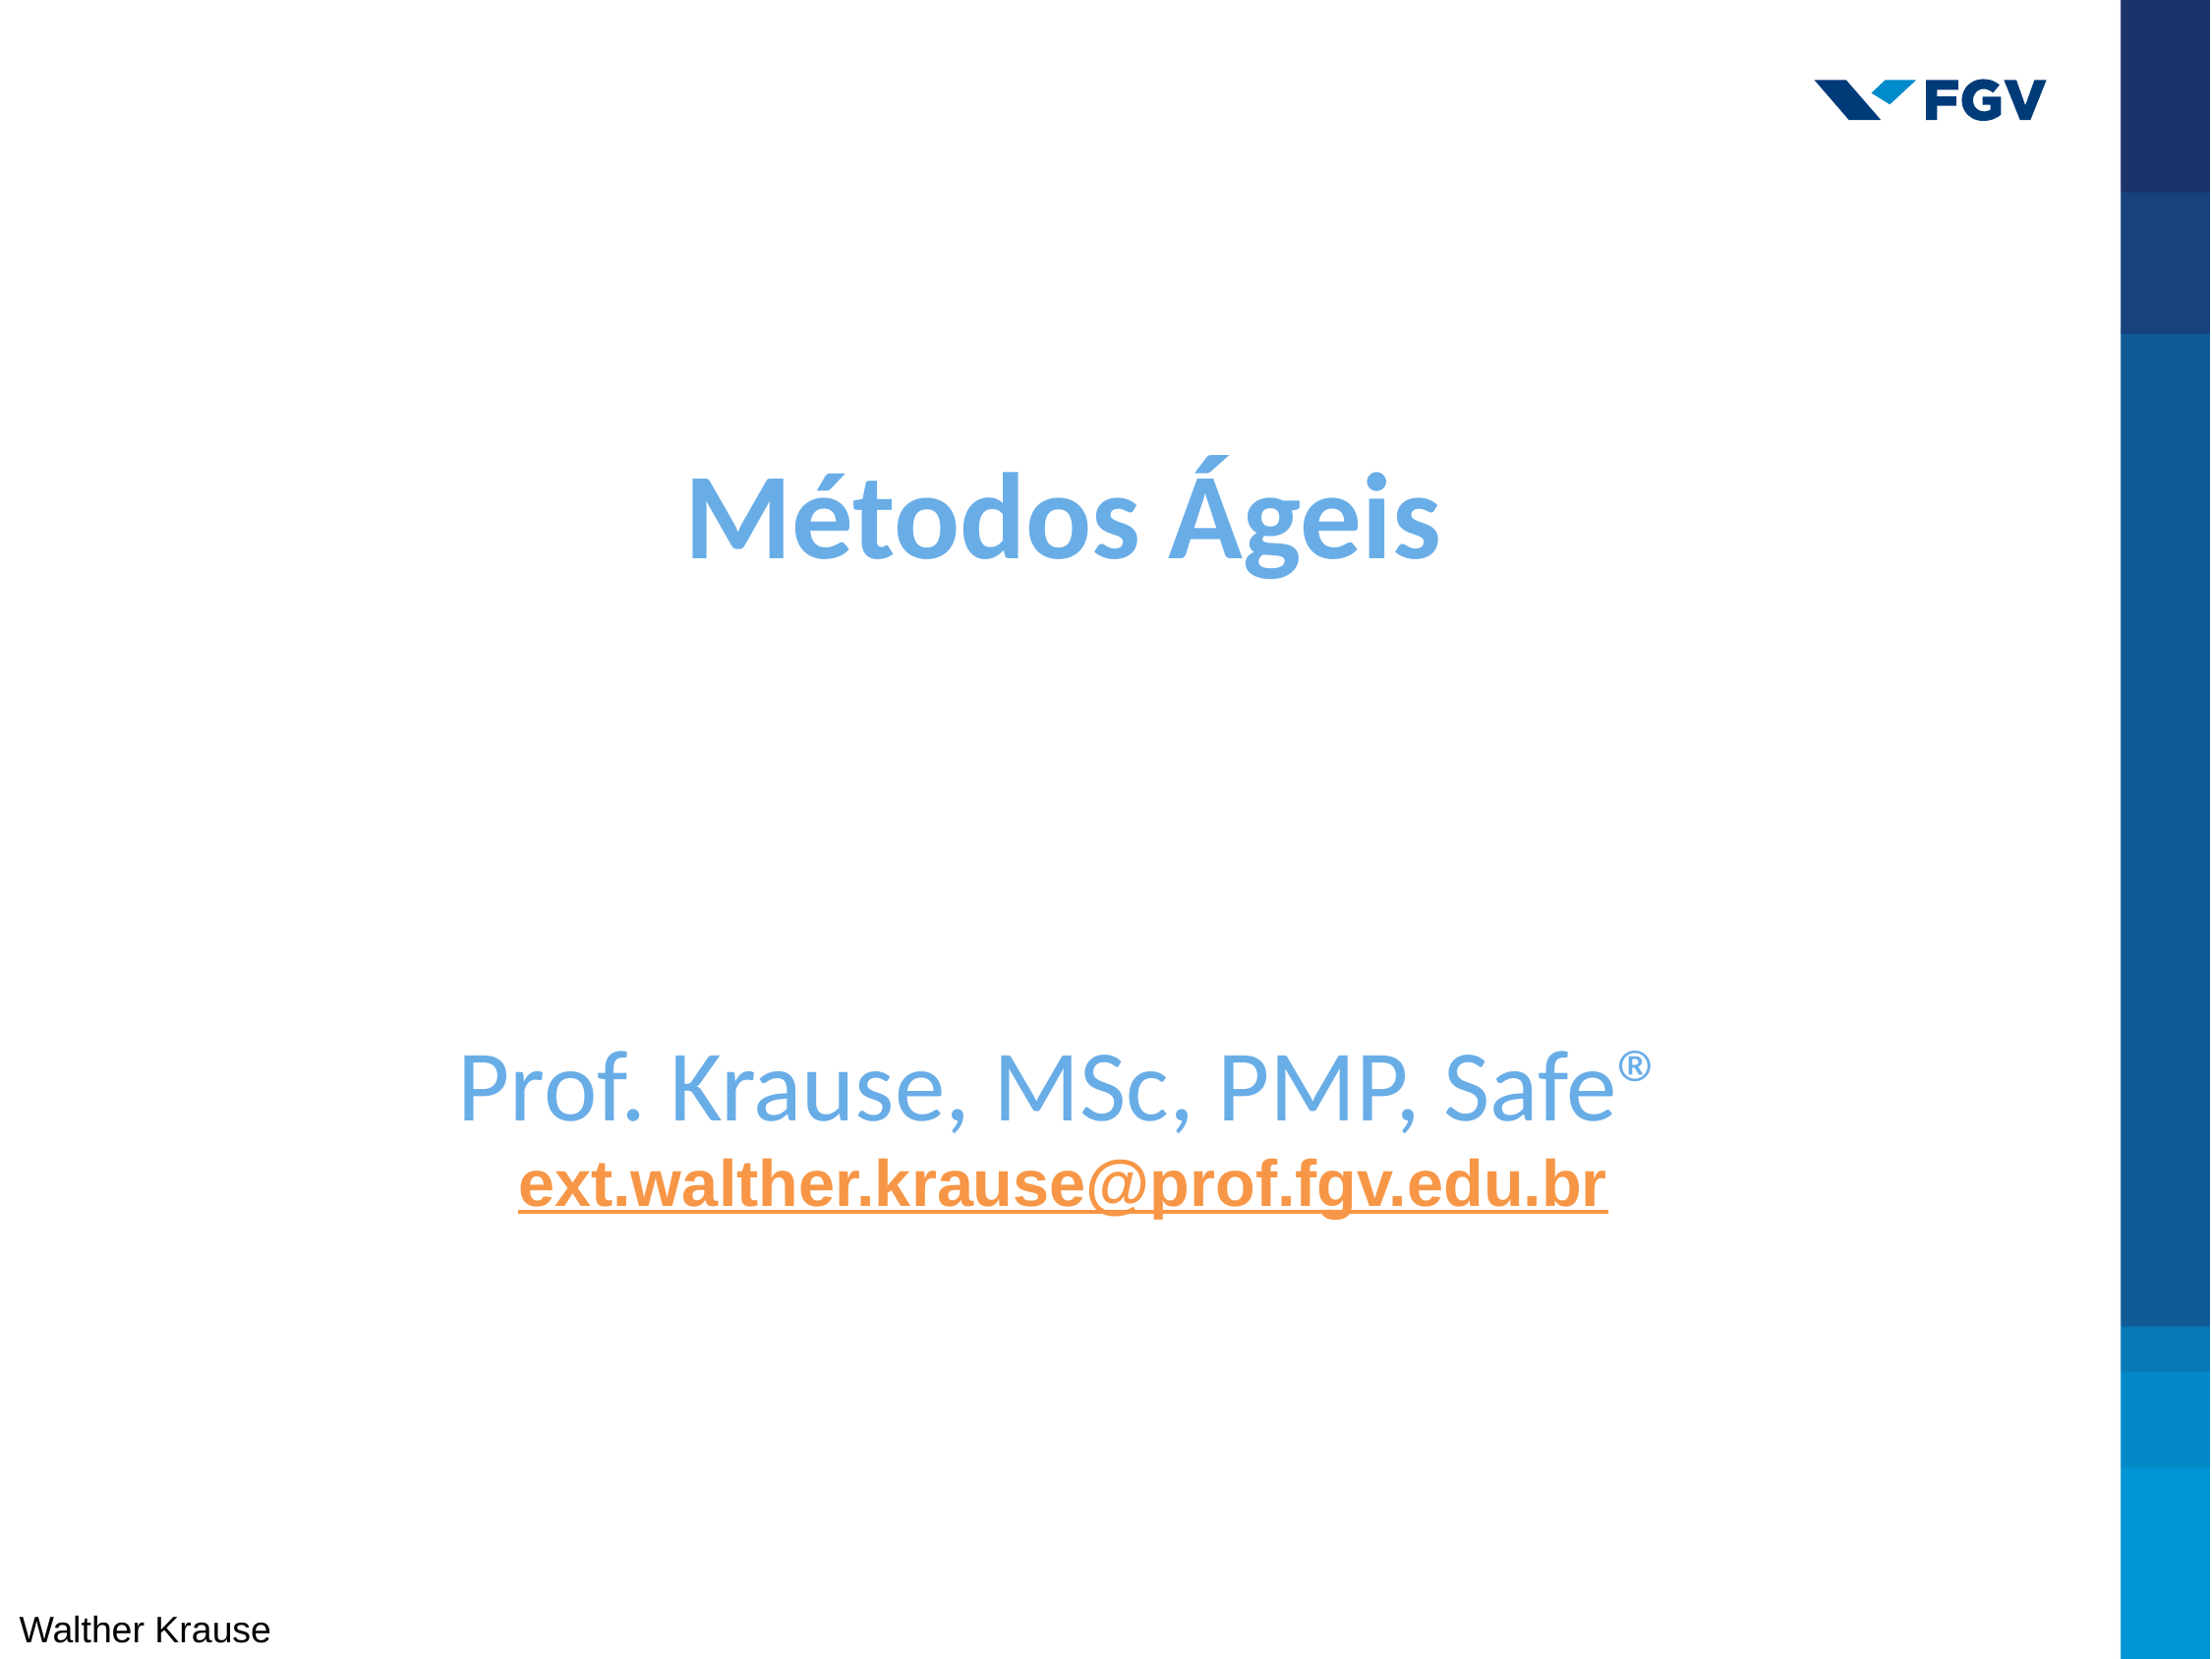

# Métodos Ágeis
Prof. Krause, MSc, PMP, Safe®
ext.walther.krause@prof.fgv.edu.br